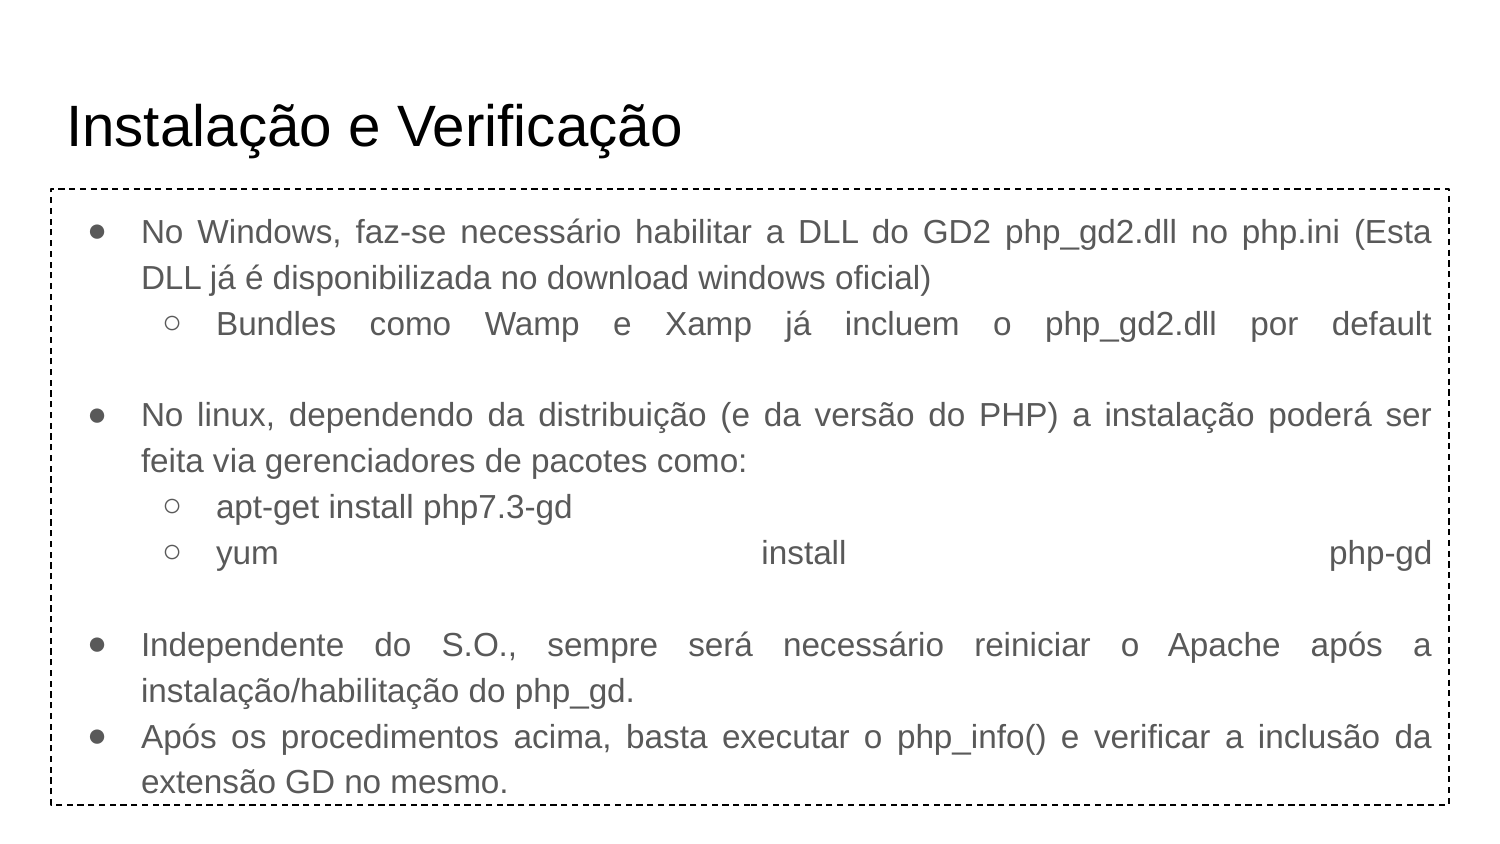

# Instalação e Verificação
No Windows, faz-se necessário habilitar a DLL do GD2 php_gd2.dll no php.ini (Esta DLL já é disponibilizada no download windows oficial)
Bundles como Wamp e Xamp já incluem o php_gd2.dll por default
No linux, dependendo da distribuição (e da versão do PHP) a instalação poderá ser feita via gerenciadores de pacotes como:
apt-get install php7.3-gd
yum install php-gd
Independente do S.O., sempre será necessário reiniciar o Apache após a instalação/habilitação do php_gd.
Após os procedimentos acima, basta executar o php_info() e verificar a inclusão da extensão GD no mesmo.